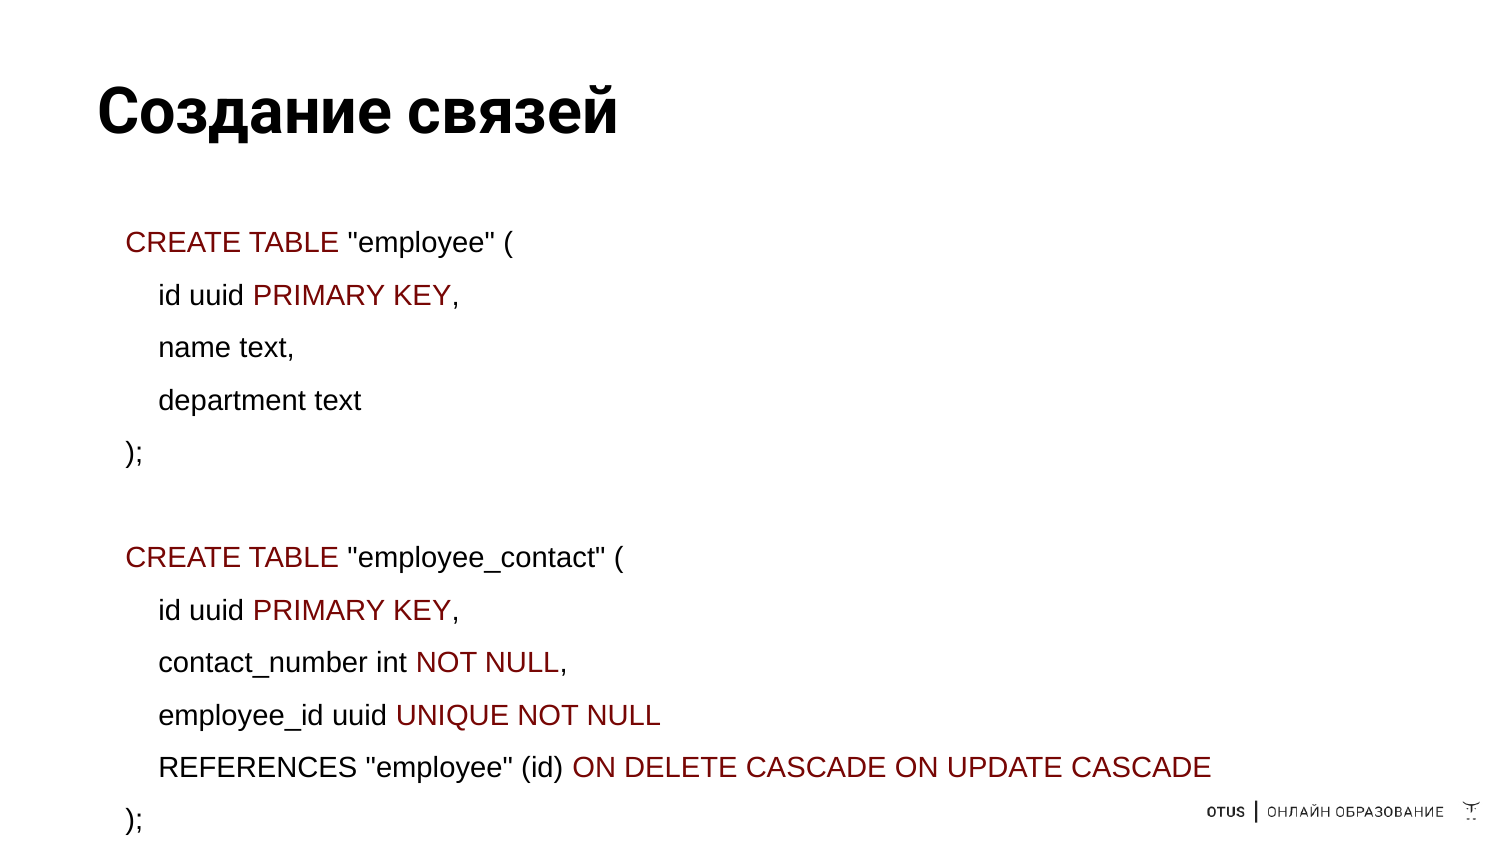

# Создание связей
СREATE TABLE "employee" (
    id uuid PRIMARY KEY,
    name text,
    department text
);

CREATE TABLE "employee_contact" (
    id uuid PRIMARY KEY,
    contact_number int NOT NULL,
    employee_id uuid UNIQUE NOT NULL
    REFERENCES "employee" (id) ON DELETE CASCADE ON UPDATE CASCADE
);